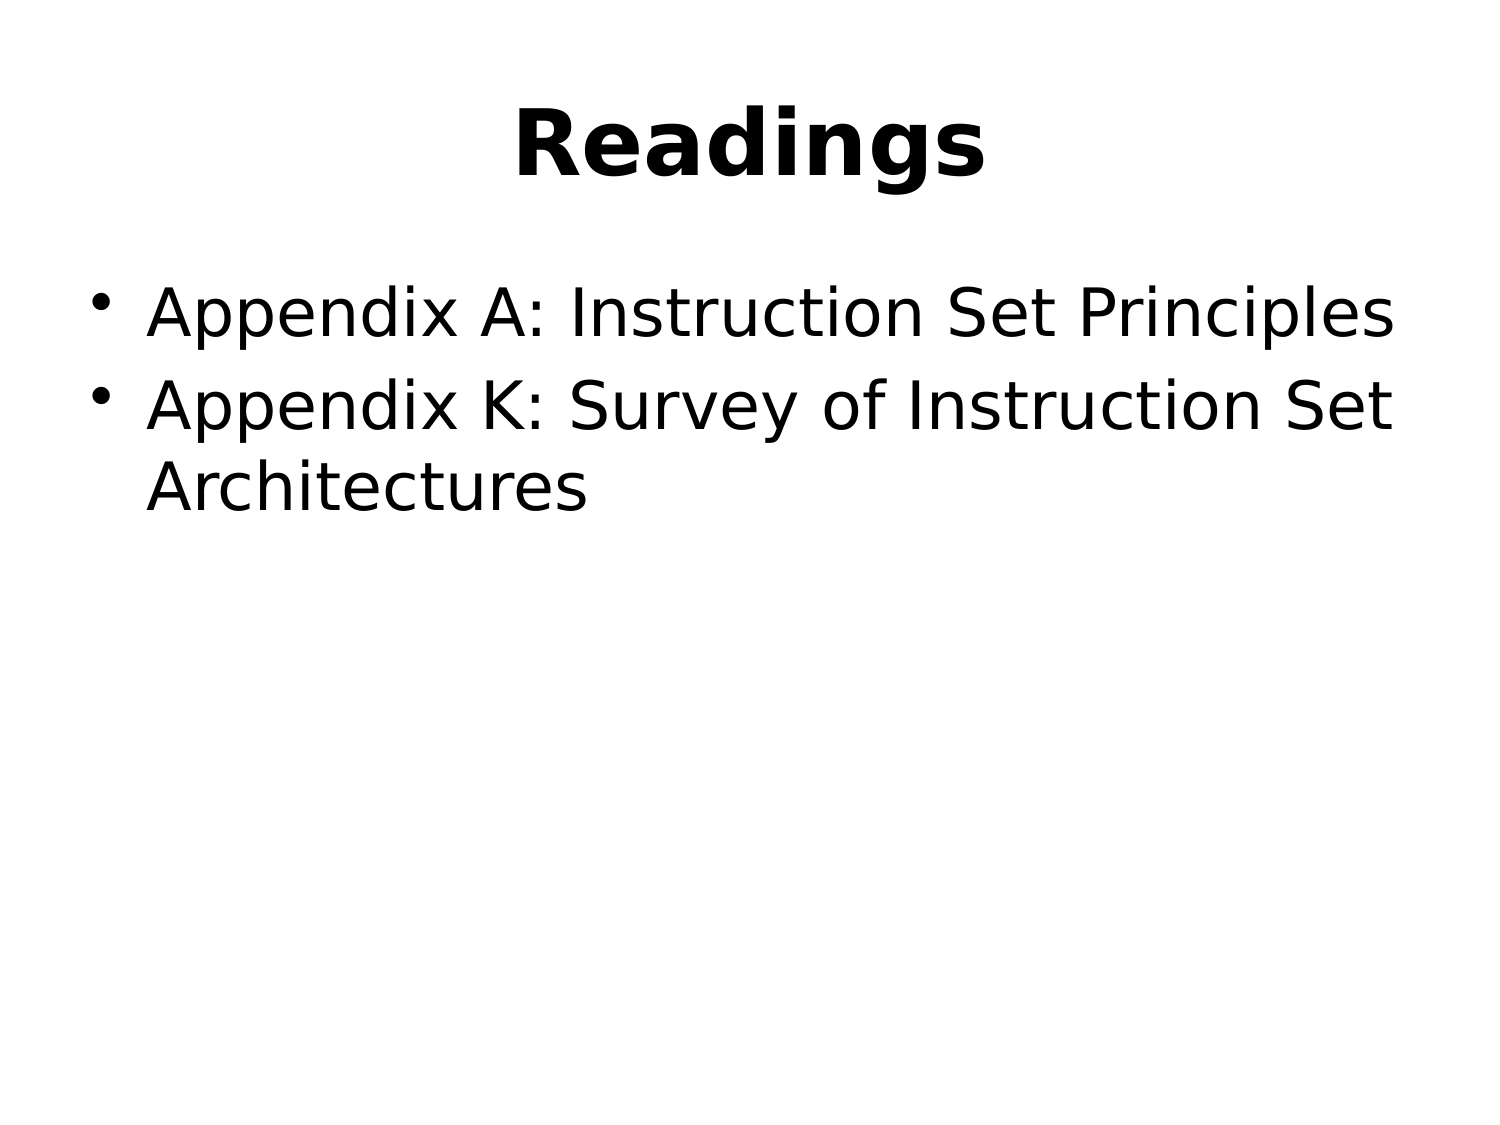

# Readings
Appendix A: Instruction Set Principles
Appendix K: Survey of Instruction Set Architectures